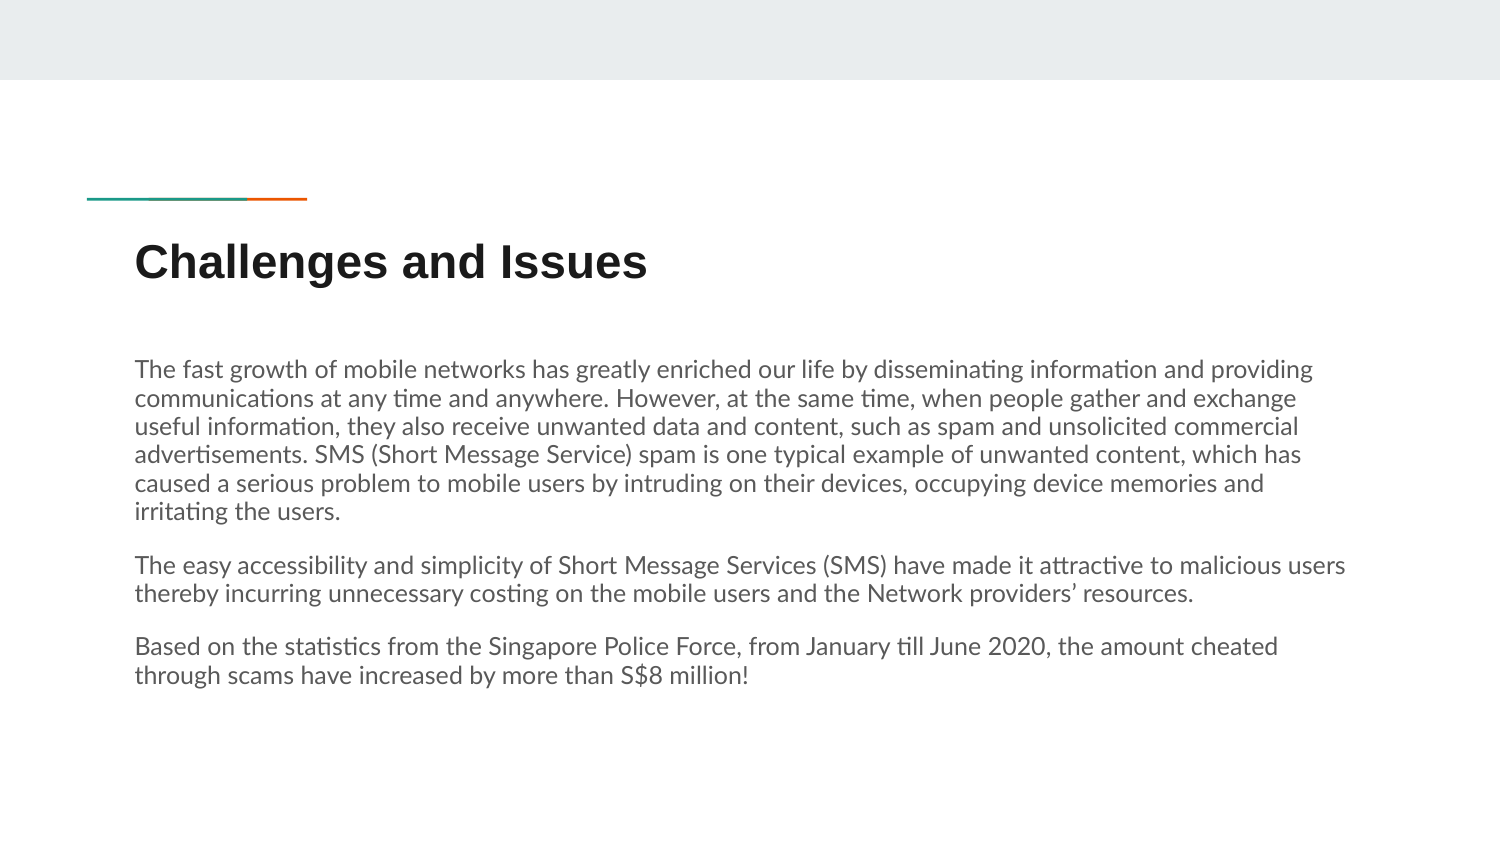

# Challenges and Issues
The fast growth of mobile networks has greatly enriched our life by disseminating information and providing communications at any time and anywhere. However, at the same time, when people gather and exchange useful information, they also receive unwanted data and content, such as spam and unsolicited commercial advertisements. SMS (Short Message Service) spam is one typical example of unwanted content, which has caused a serious problem to mobile users by intruding on their devices, occupying device memories and irritating the users.
The easy accessibility and simplicity of Short Message Services (SMS) have made it attractive to malicious users thereby incurring unnecessary costing on the mobile users and the Network providers’ resources.
Based on the statistics from the Singapore Police Force, from January till June 2020, the amount cheated through scams have increased by more than S$8 million!